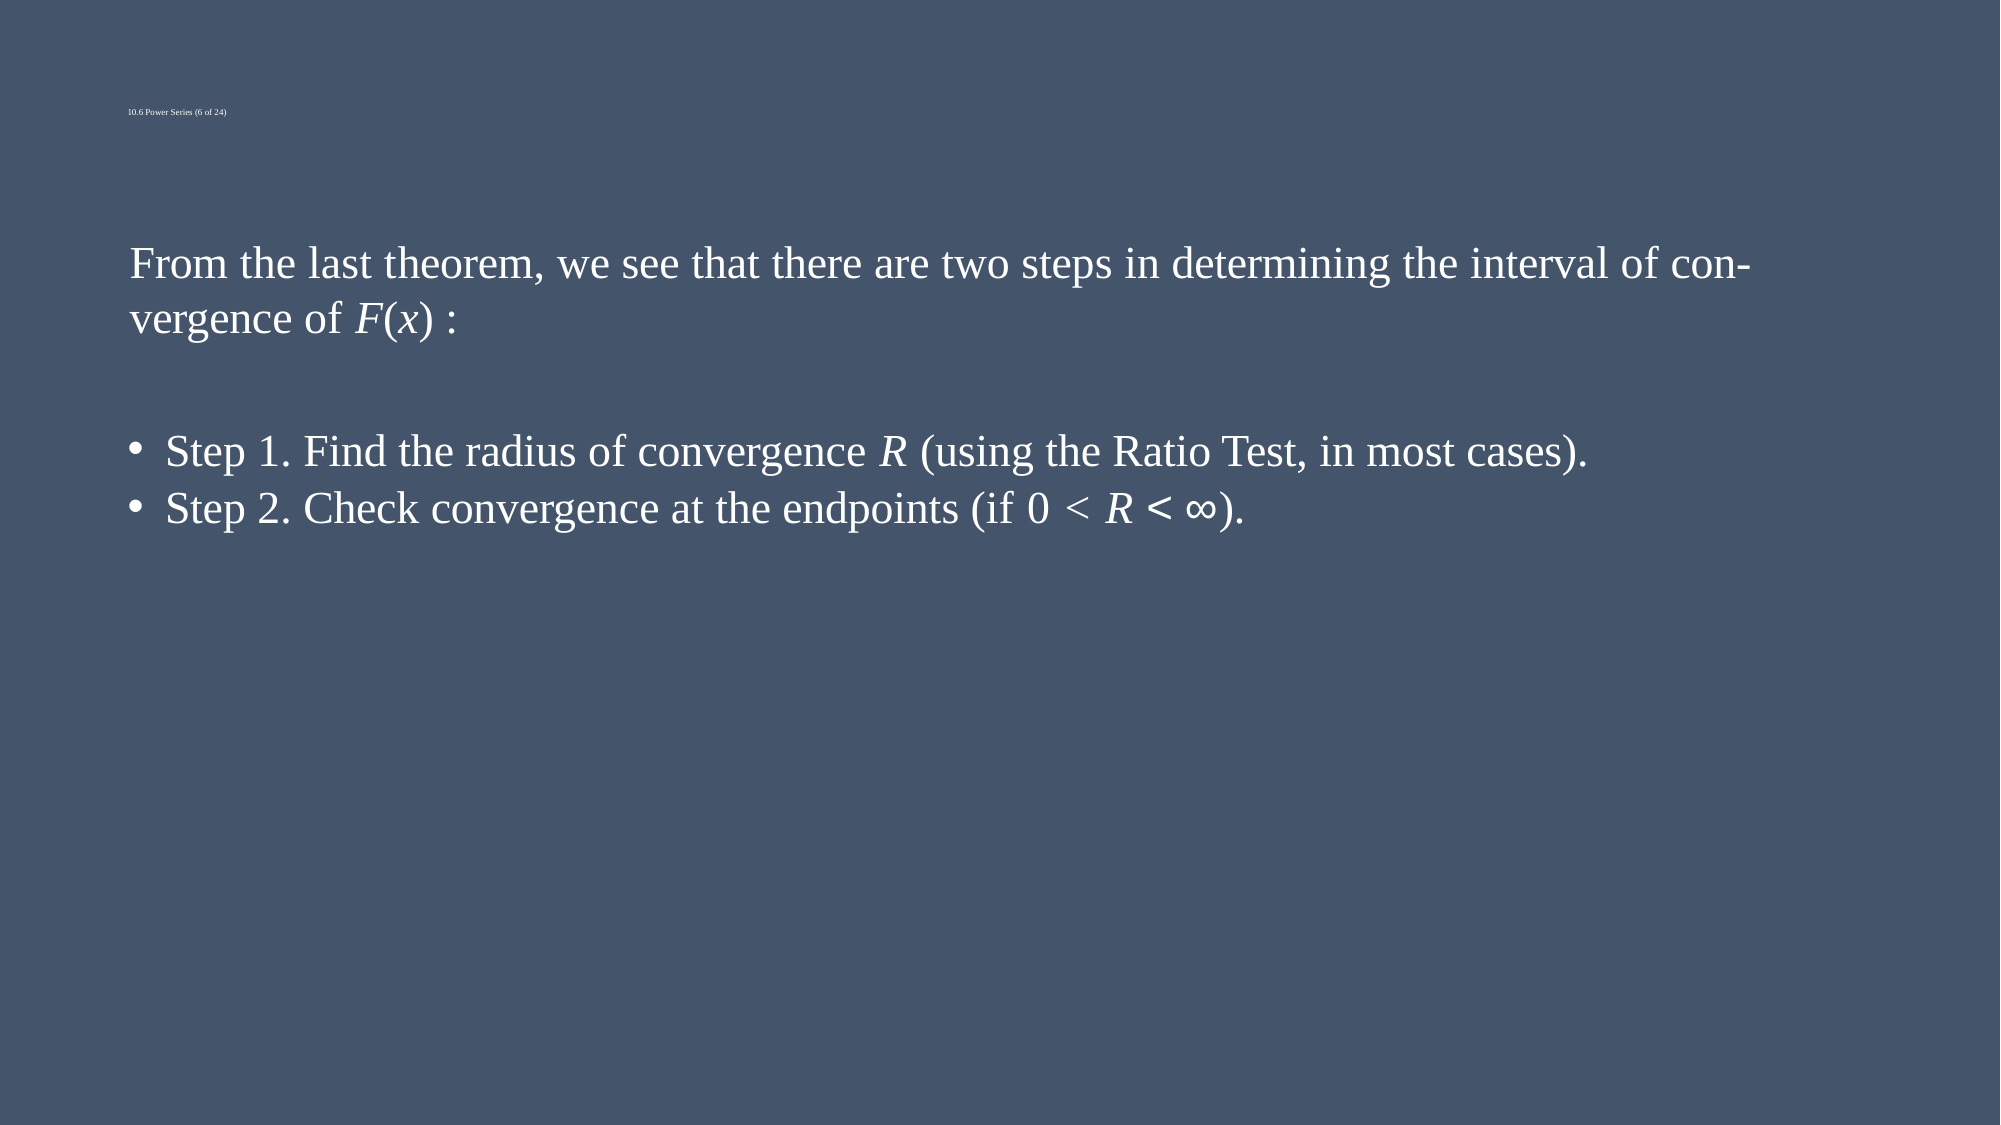

# 10.6 Power Series (6 of 24)
From the last theorem, we see that there are two steps in determining the interval of con- vergence of F(x) :

Step 1. Find the radius of convergence R (using the Ratio Test, in most cases).
Step 2. Check convergence at the endpoints (if 0 < R < ∞).